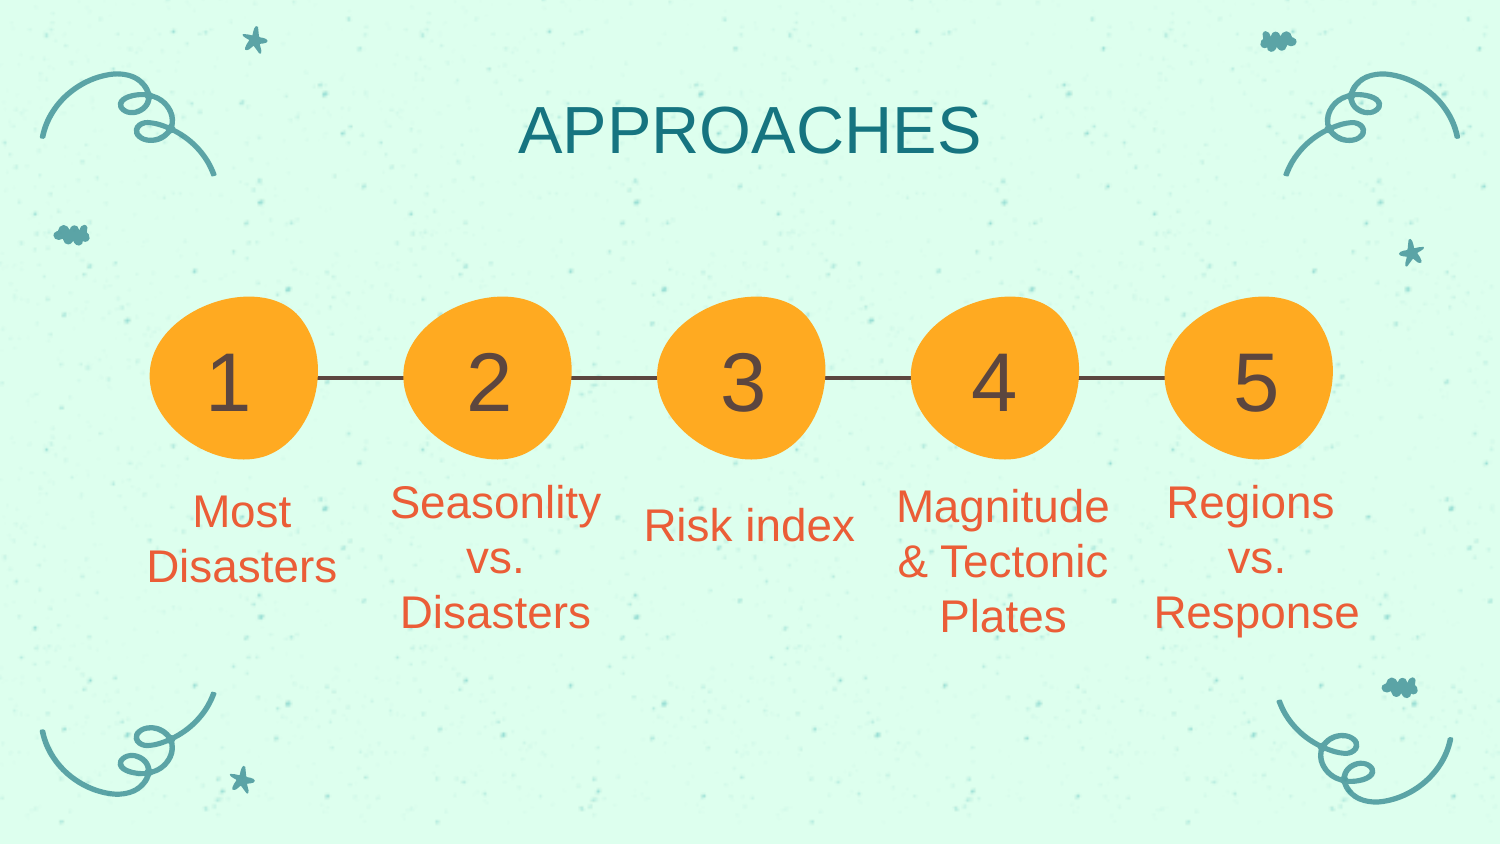

# APPROACHES

1
2
3
4
5
Regions
vs. Response
Seasonlity vs. Disasters
Magnitude & Tectonic Plates
Most Disasters
Risk index